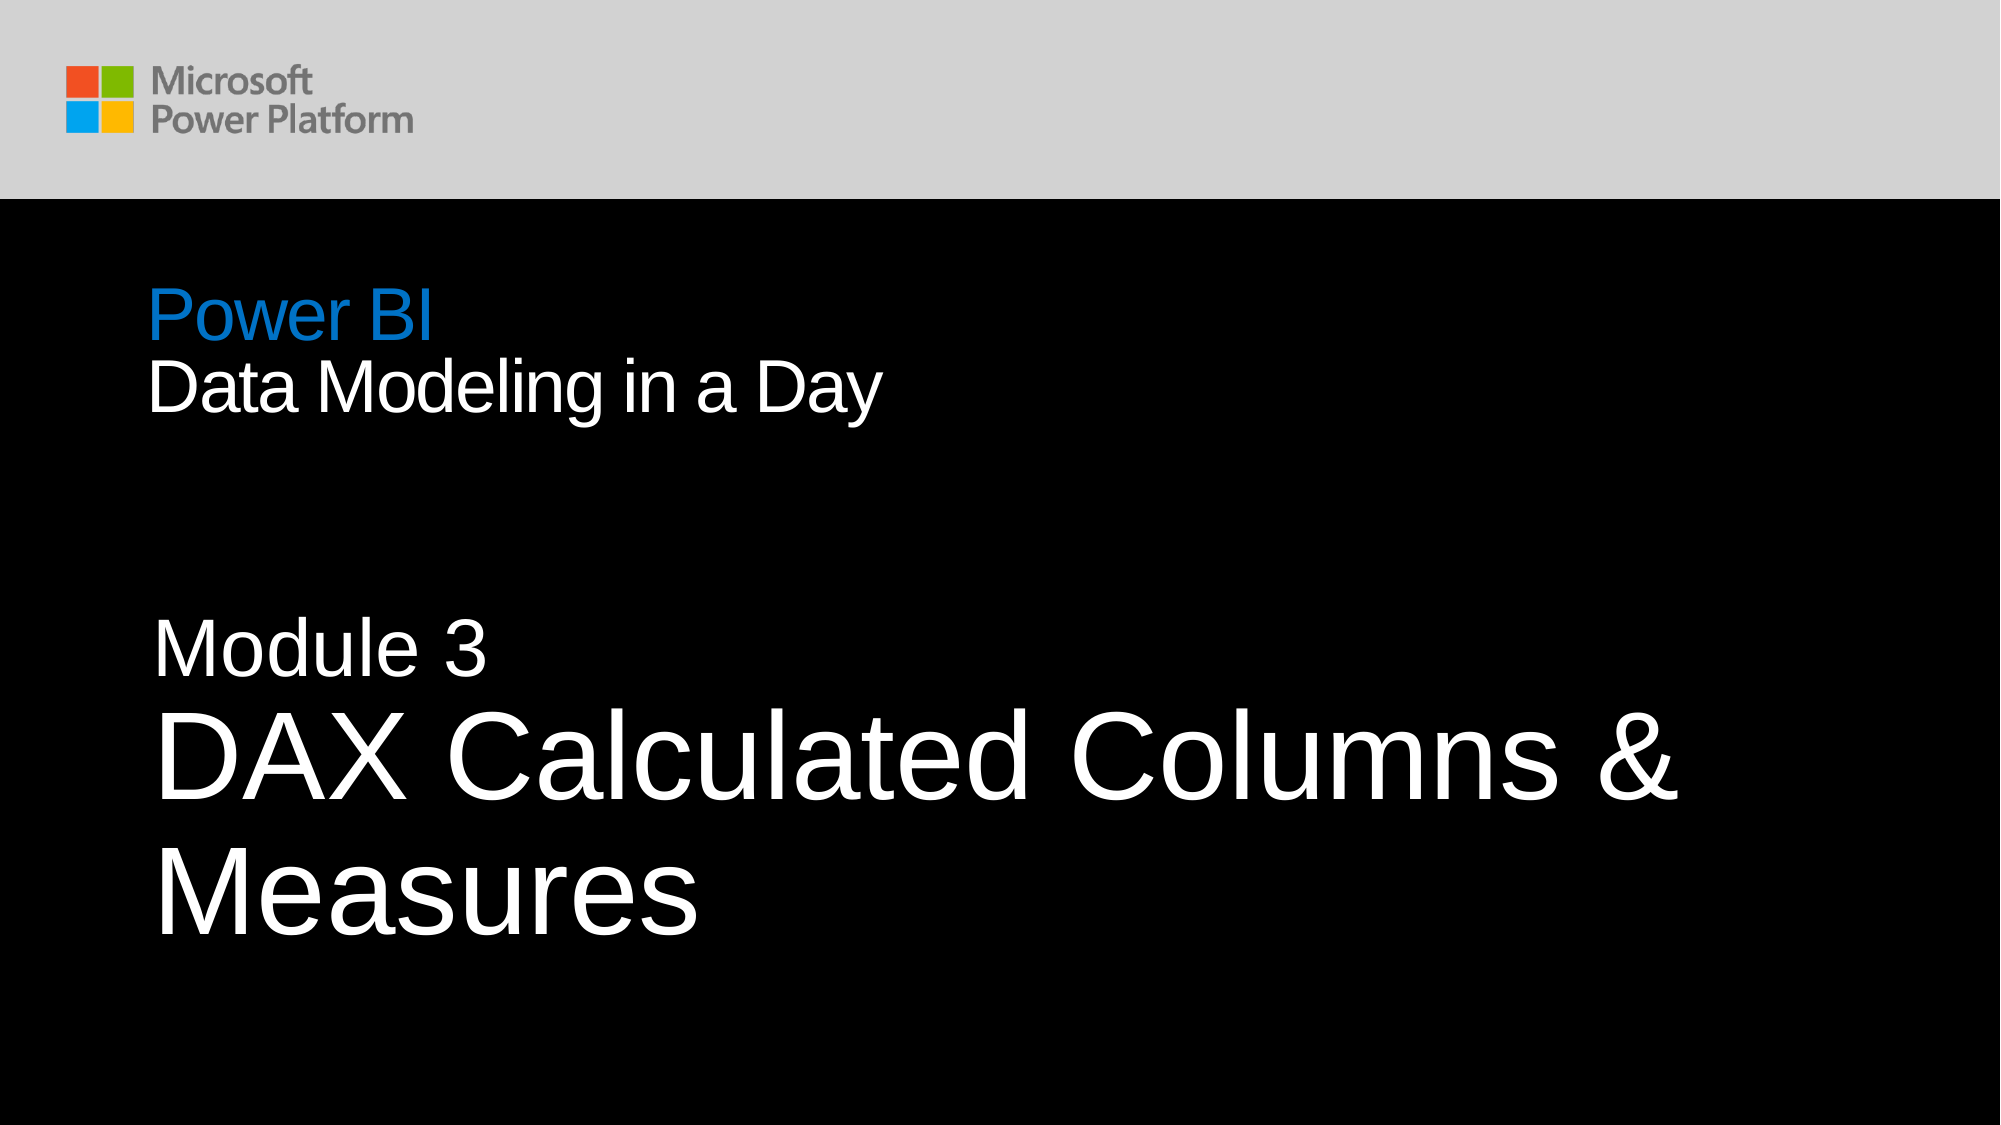

# Power BI Data Modeling in a Day
Module 3
DAX Calculated Columns & Measures